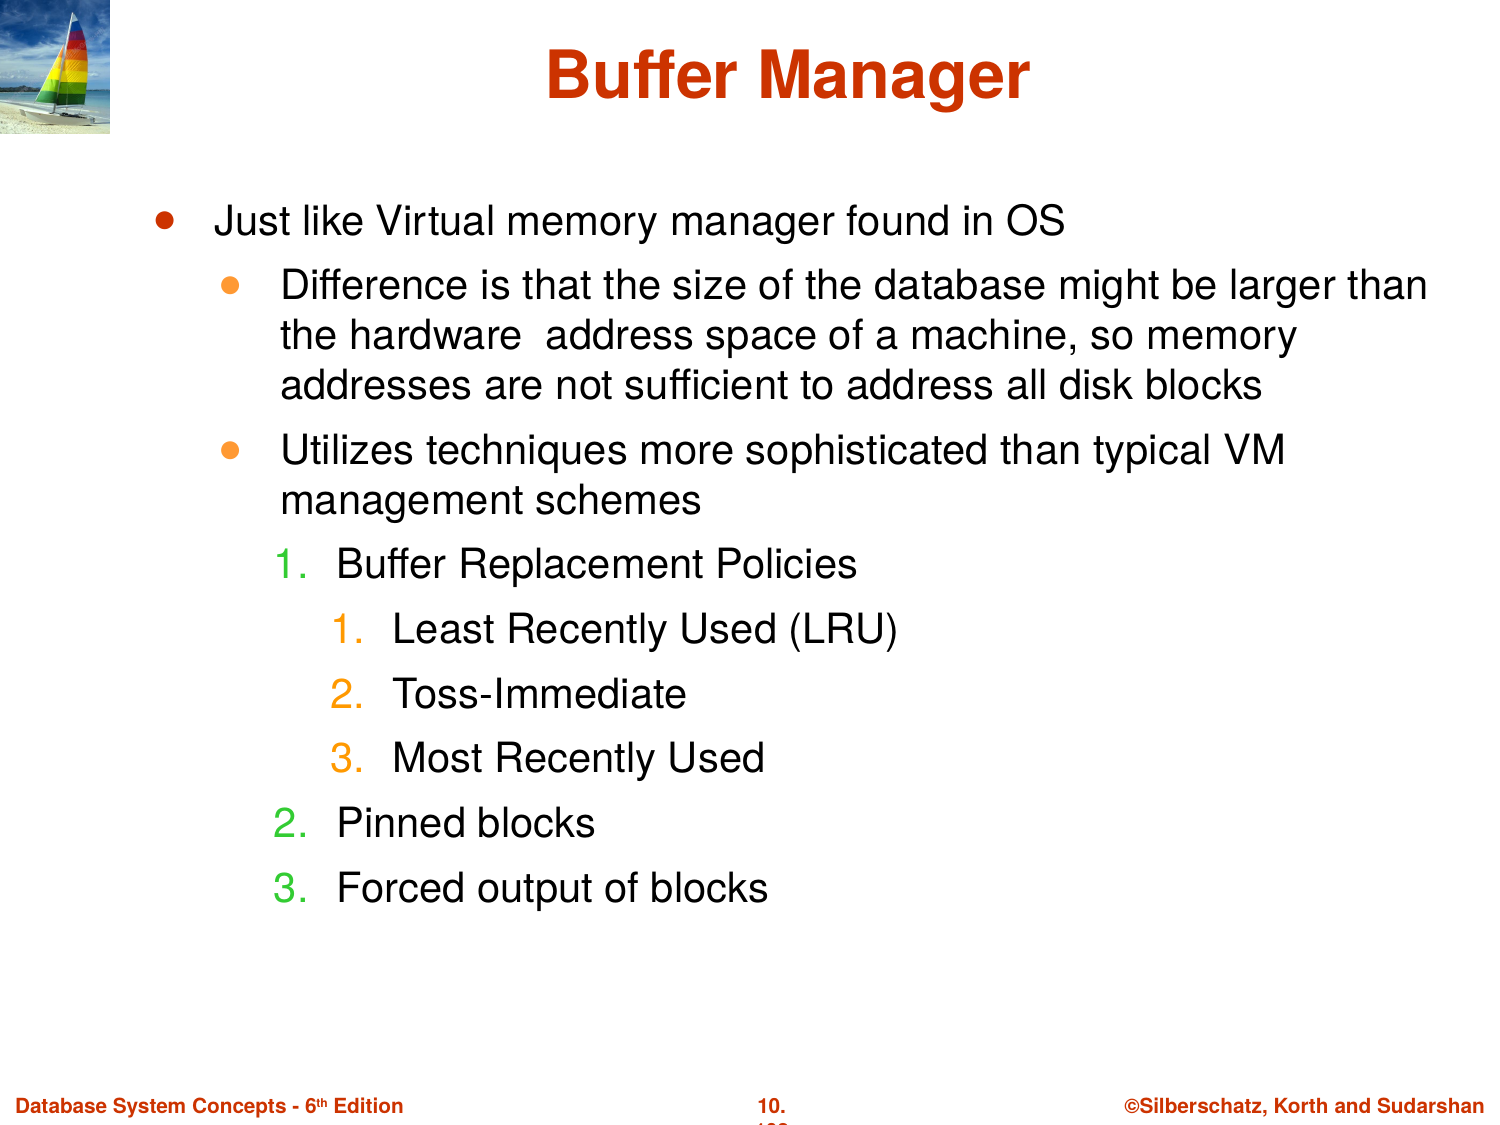

Buffer Manager
Just like Virtual memory manager found in OS
Difference is that the size of the database might be larger than the hardware  address space of a machine, so memory addresses are not sufficient to address all disk blocks
Utilizes techniques more sophisticated than typical VM management schemes
Buffer Replacement Policies
Least Recently Used (LRU)
Toss-Immediate
Most Recently Used
Pinned blocks
Forced output of blocks